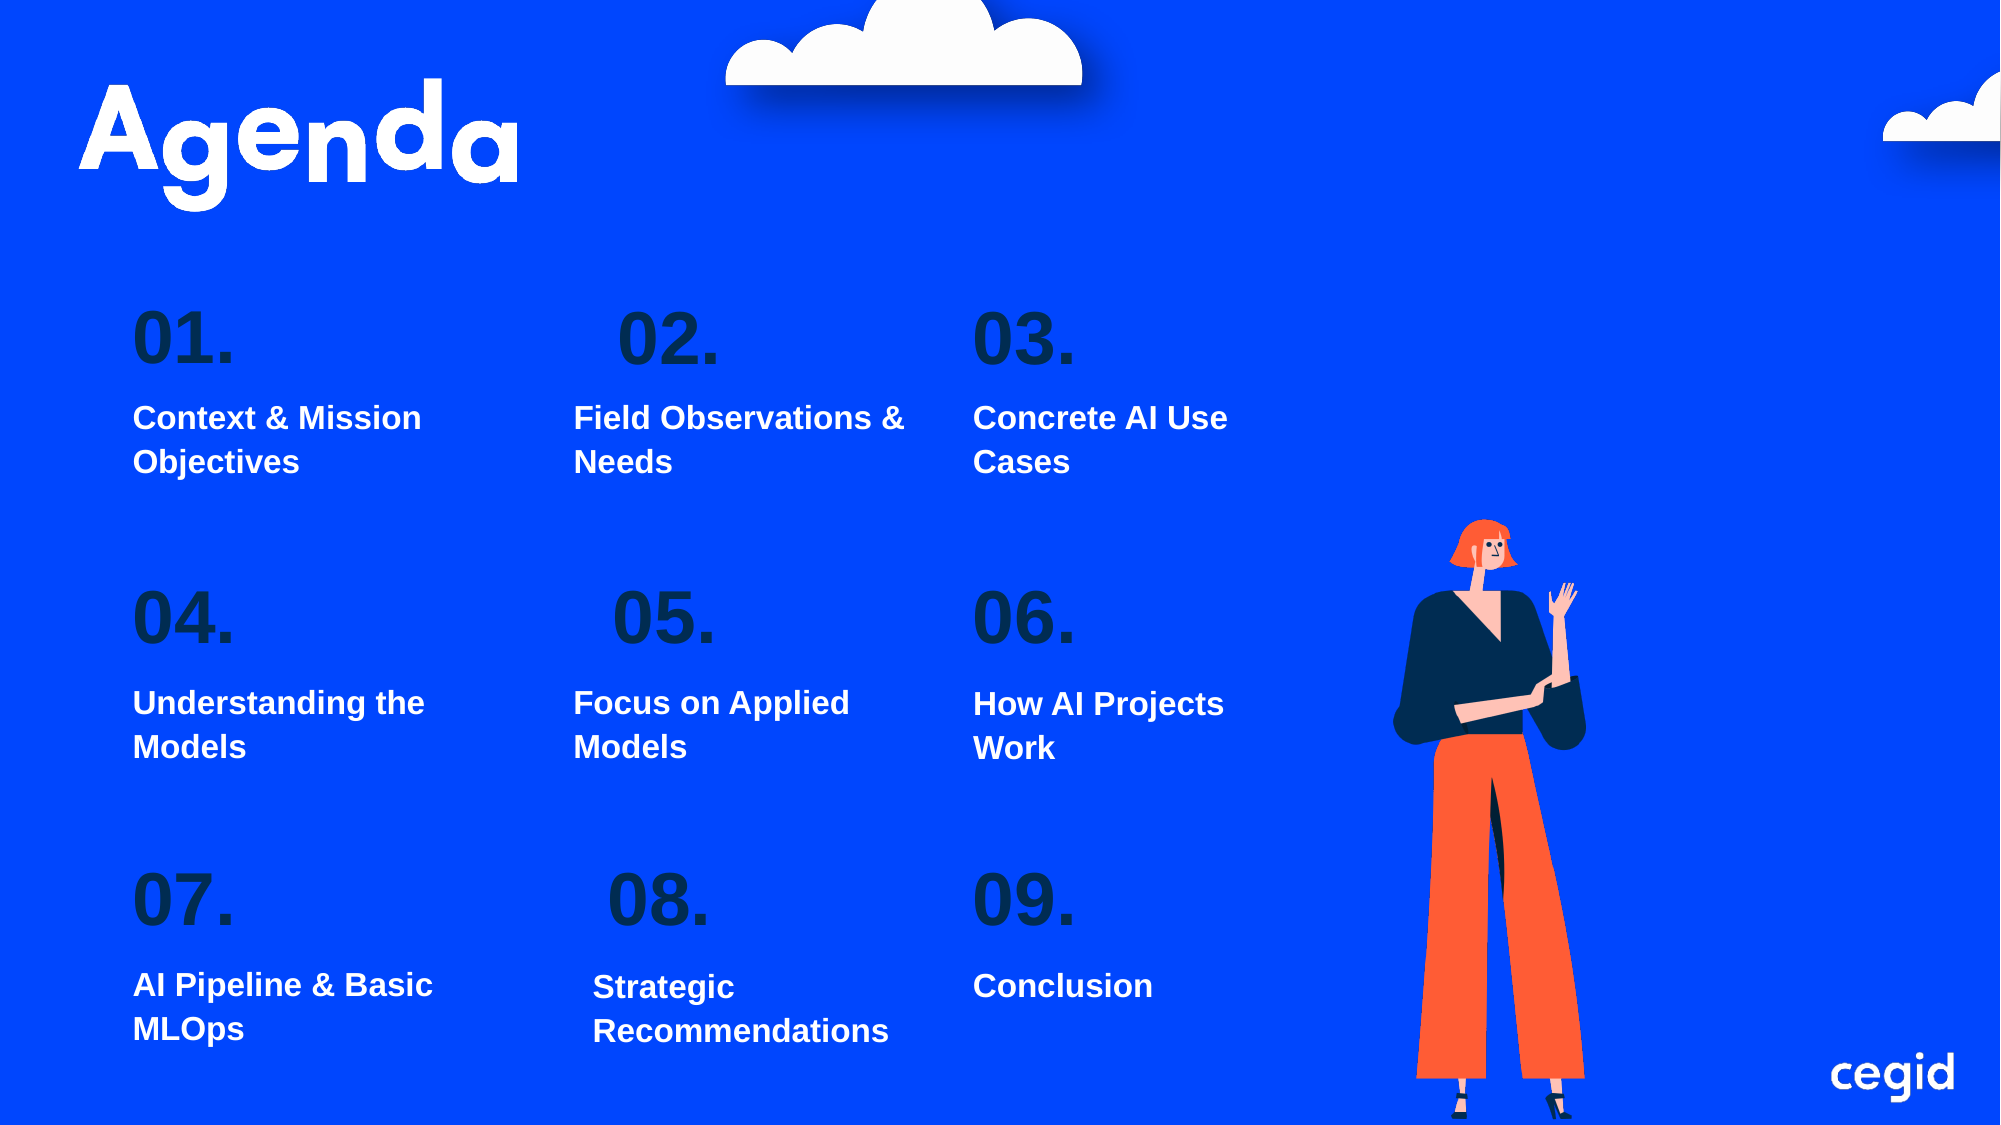

01.
03.
02.

Field Observations & Needs
Context & Mission Objectives

Concrete AI Use Cases

05.
04.
06.

Understanding the Models
Focus on Applied Models

How AI Projects Work

08.
07.
09.

AI Pipeline & Basic MLOps
Conclusion
Strategic Recommendations